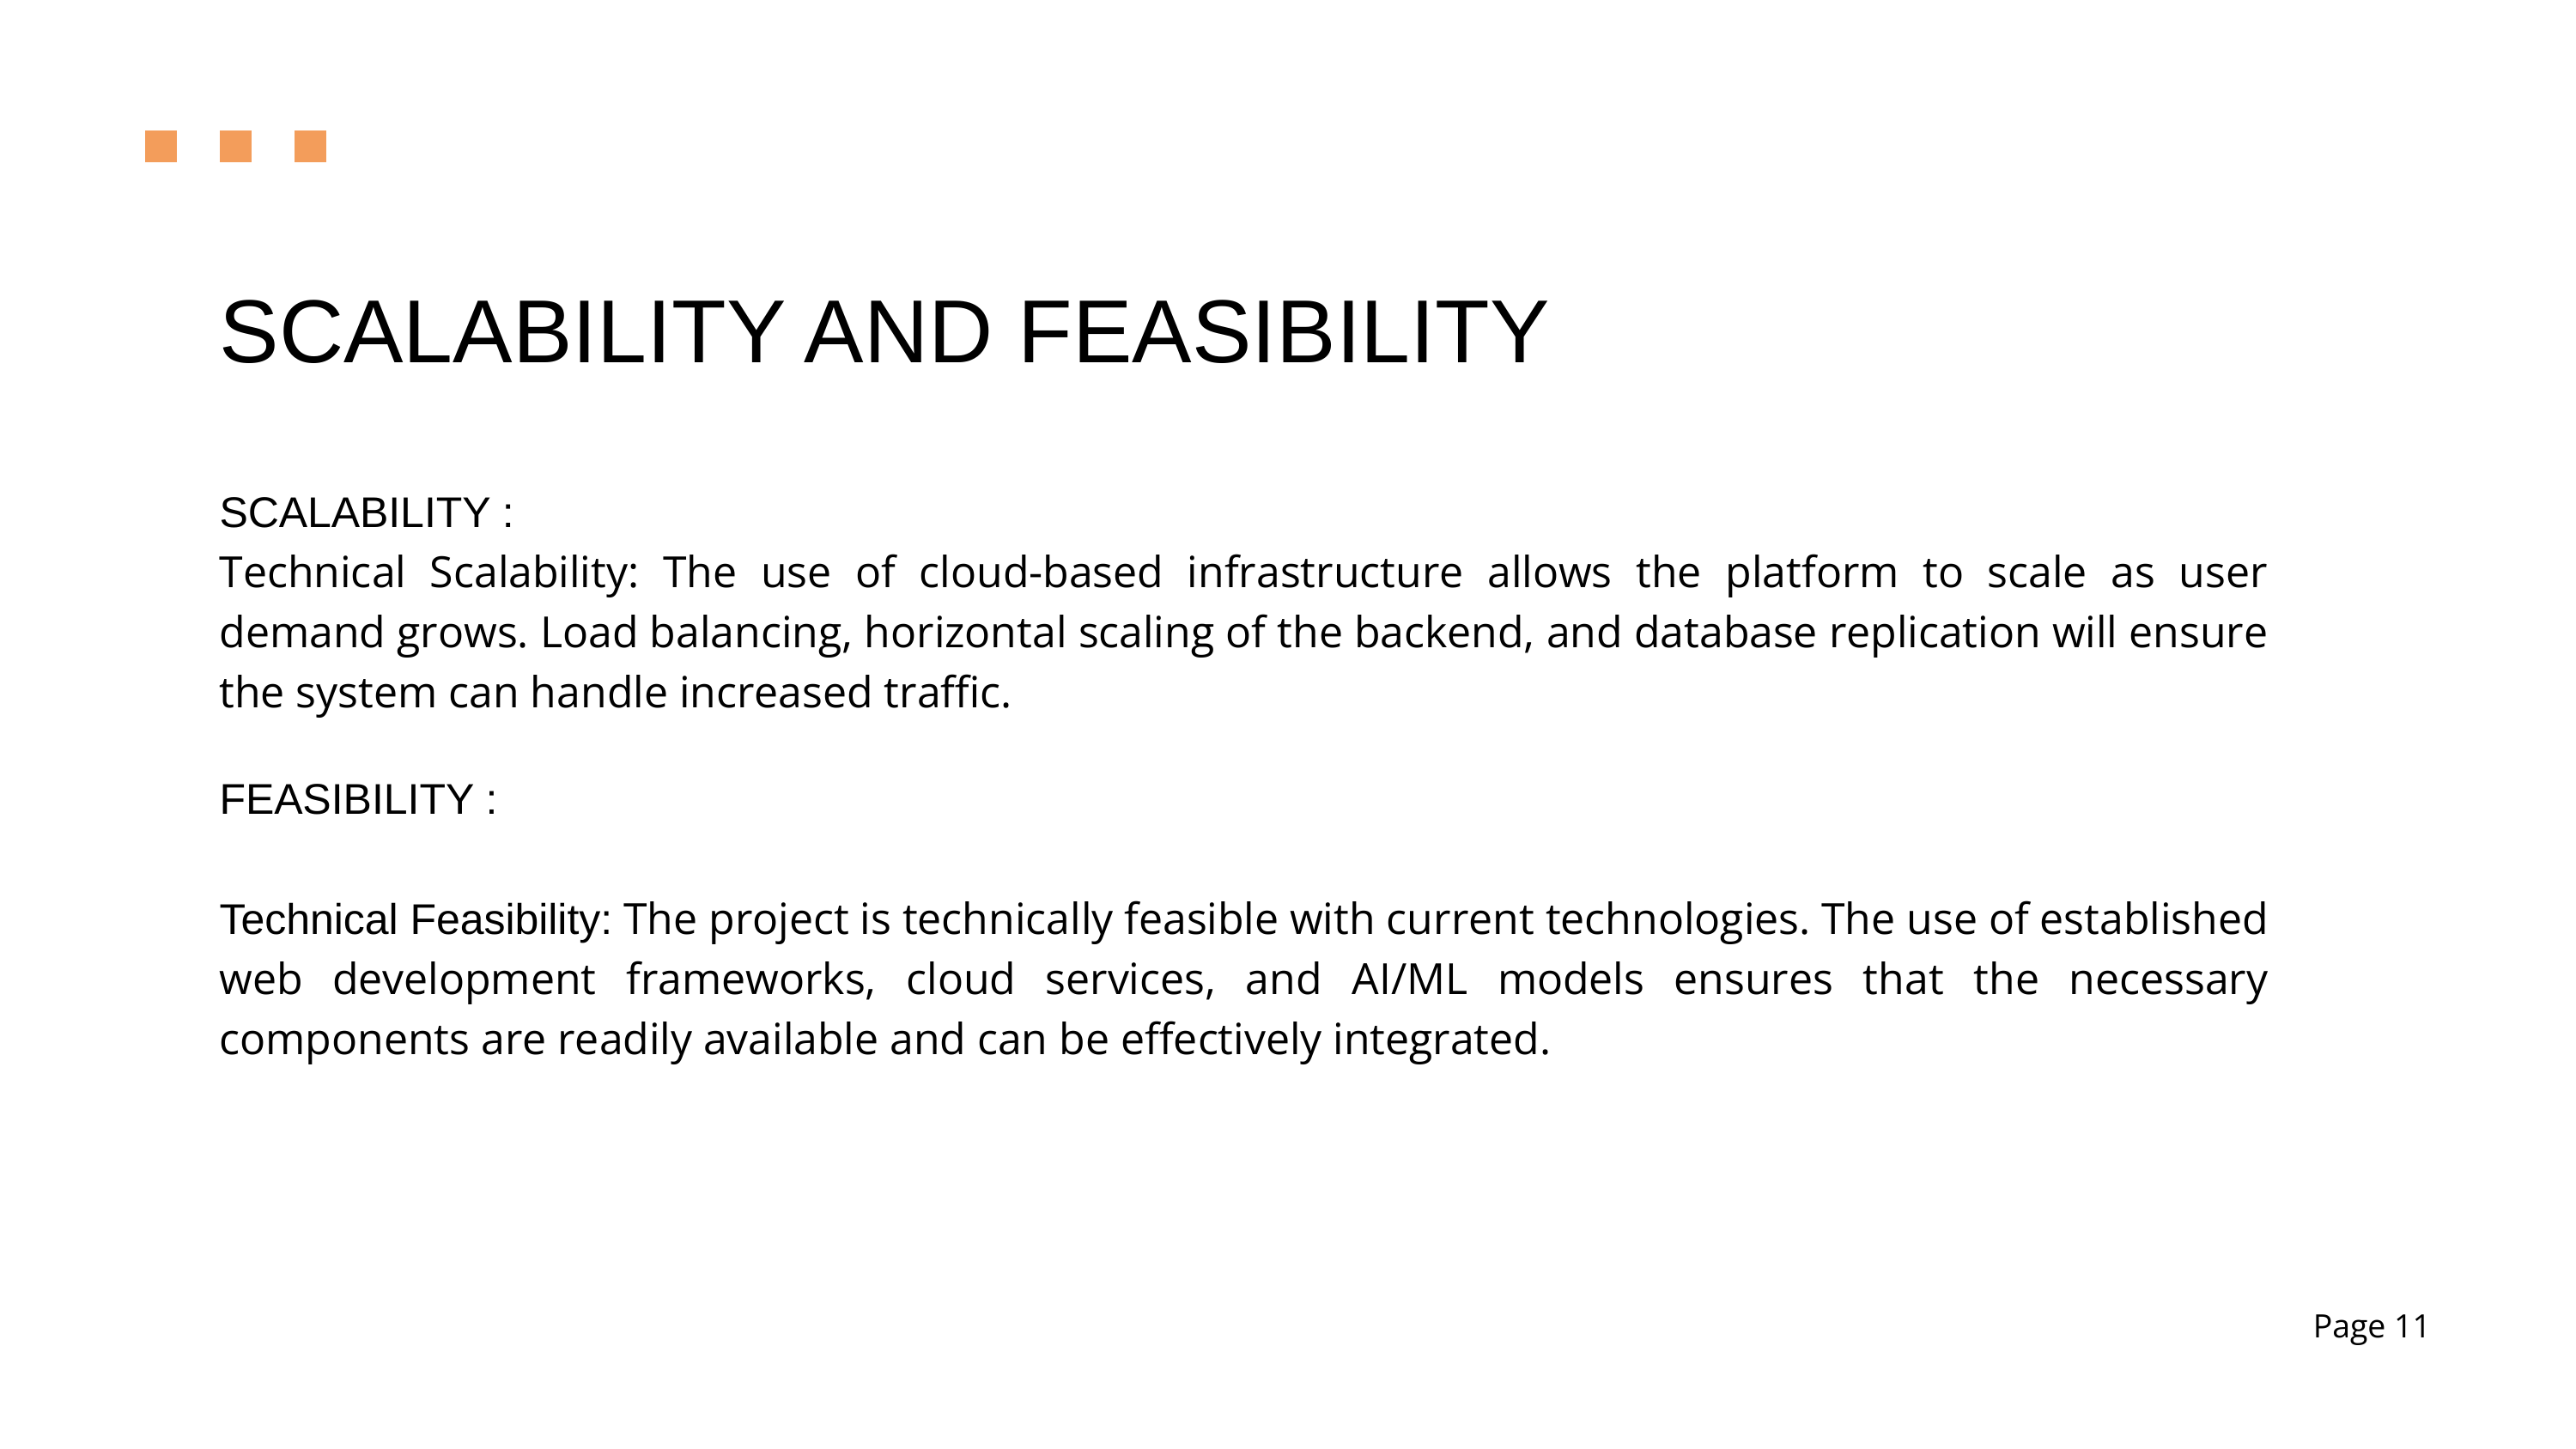

SCALABILITY AND FEASIBILITY
SCALABILITY :
Technical Scalability: The use of cloud-based infrastructure allows the platform to scale as user demand grows. Load balancing, horizontal scaling of the backend, and database replication will ensure the system can handle increased traffic.

FEASIBILITY :

Technical Feasibility: The project is technically feasible with current technologies. The use of established web development frameworks, cloud services, and AI/ML models ensures that the necessary components are readily available and can be effectively integrated.

Page 11